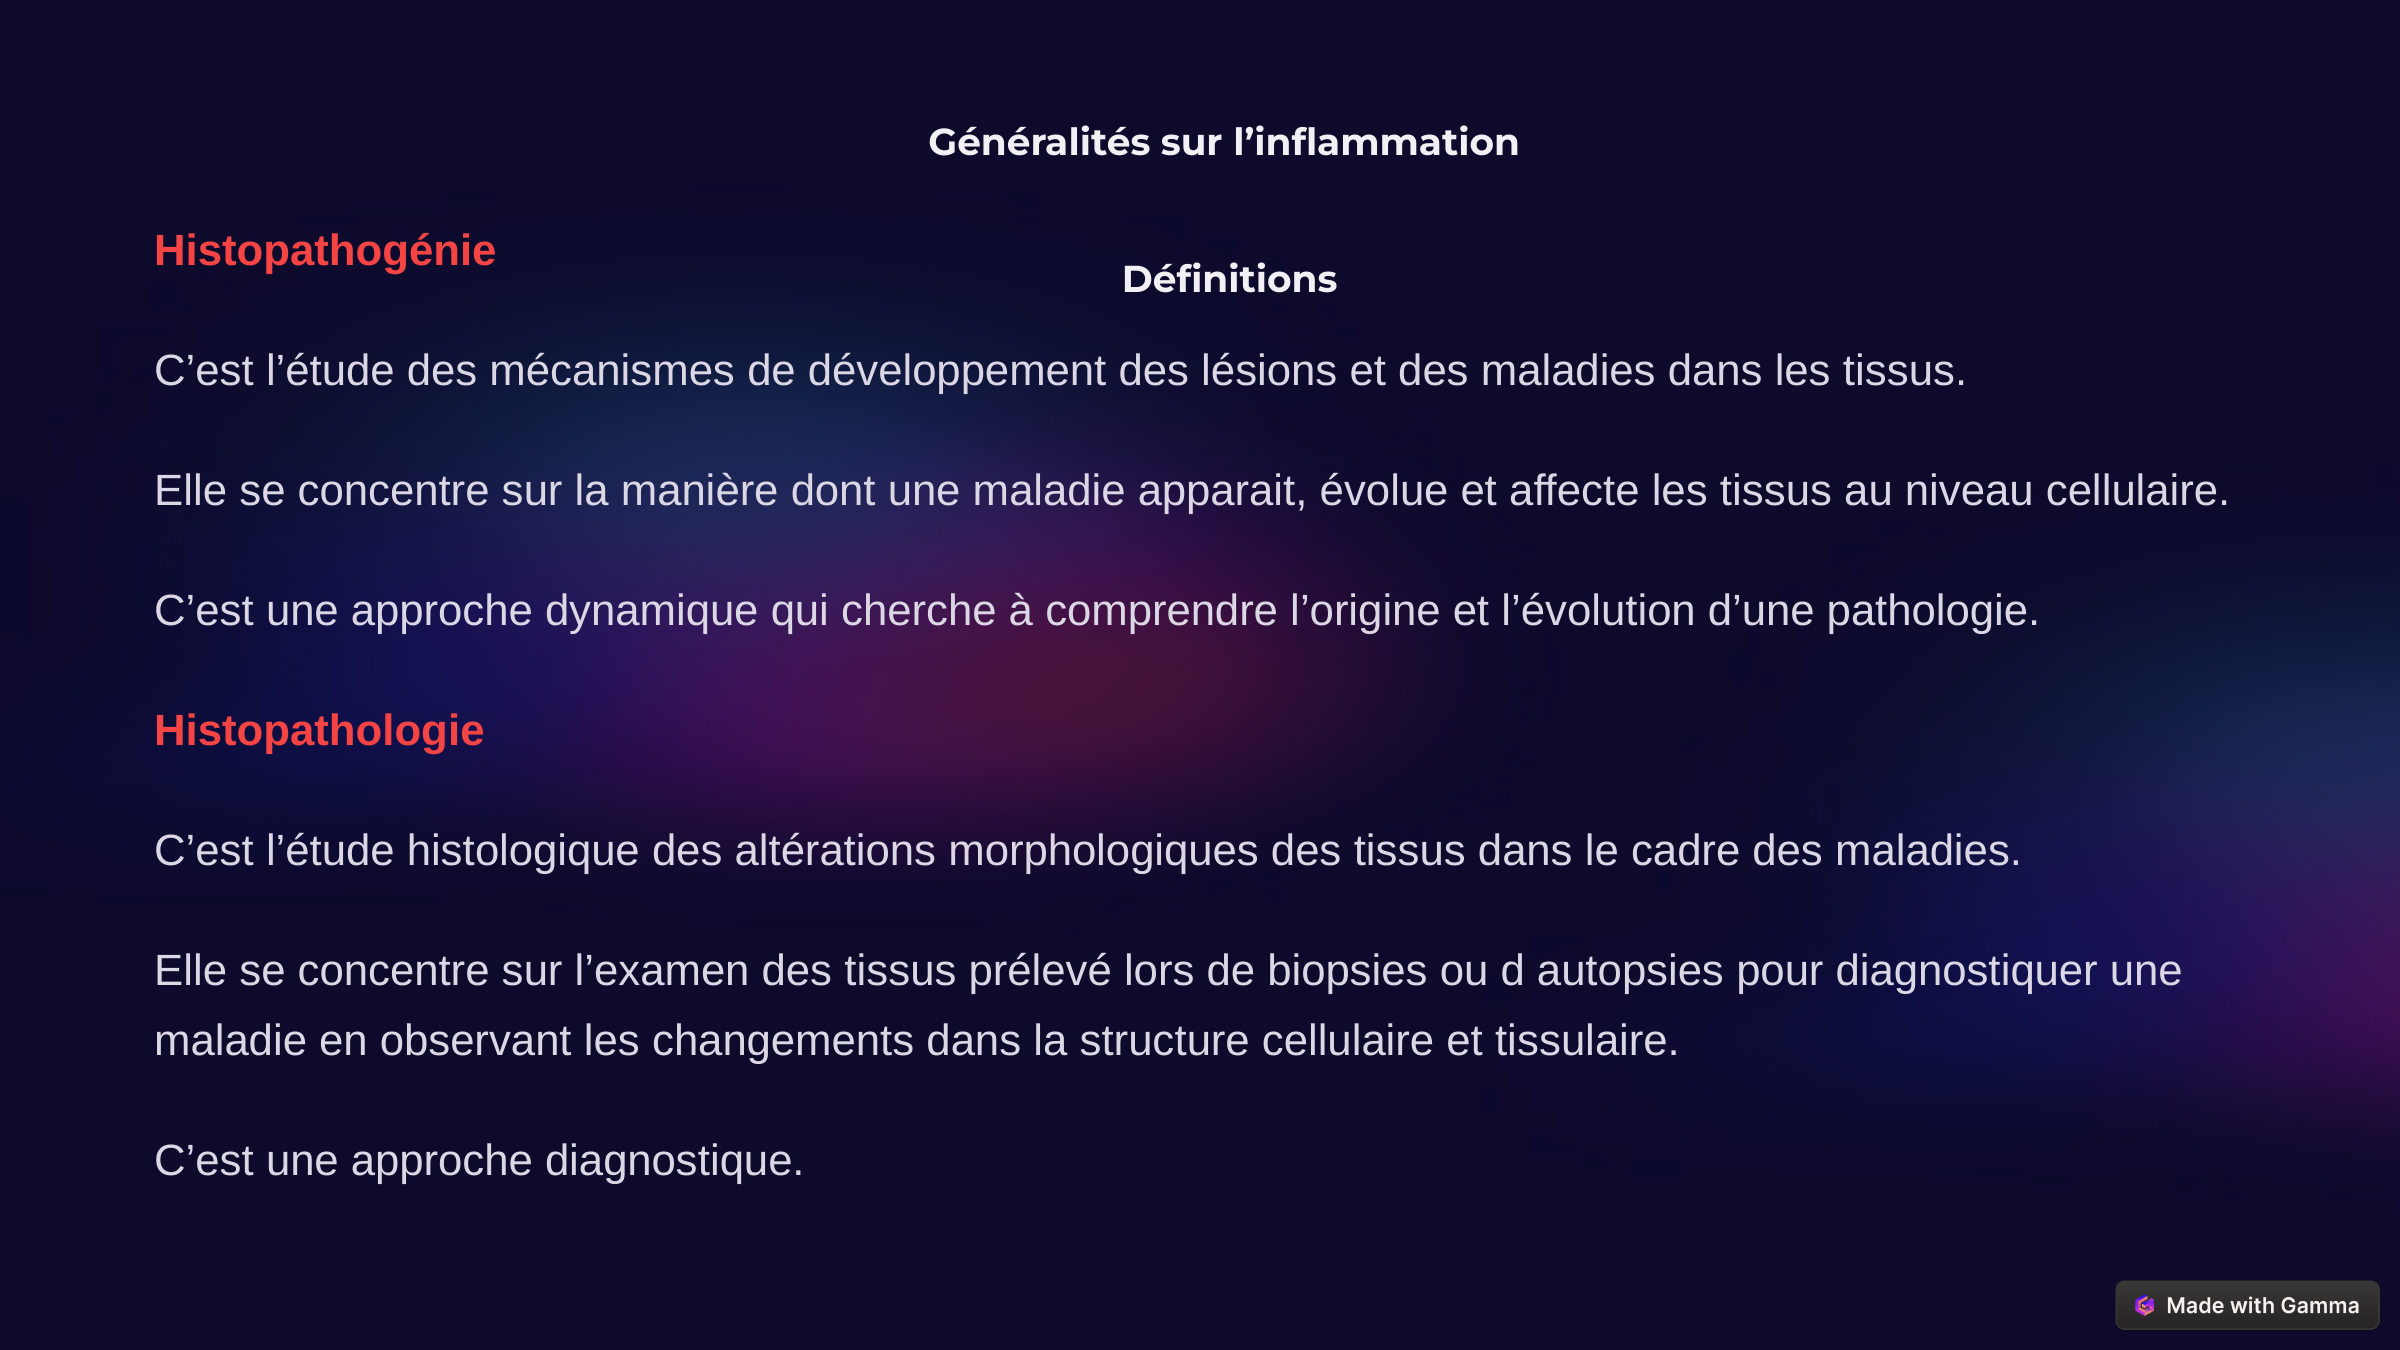

Généralités sur l’inflammation
  Définitions
Histopathogénie
C’est l’étude des mécanismes de développement des lésions et des maladies dans les tissus.
Elle se concentre sur la manière dont une maladie apparait, évolue et affecte les tissus au niveau cellulaire.
C’est une approche dynamique qui cherche à comprendre l’origine et l’évolution d’une pathologie.
Histopathologie
C’est l’étude histologique des altérations morphologiques des tissus dans le cadre des maladies.
Elle se concentre sur l’examen des tissus prélevé lors de biopsies ou d autopsies pour diagnostiquer une maladie en observant les changements dans la structure cellulaire et tissulaire.
C’est une approche diagnostique.